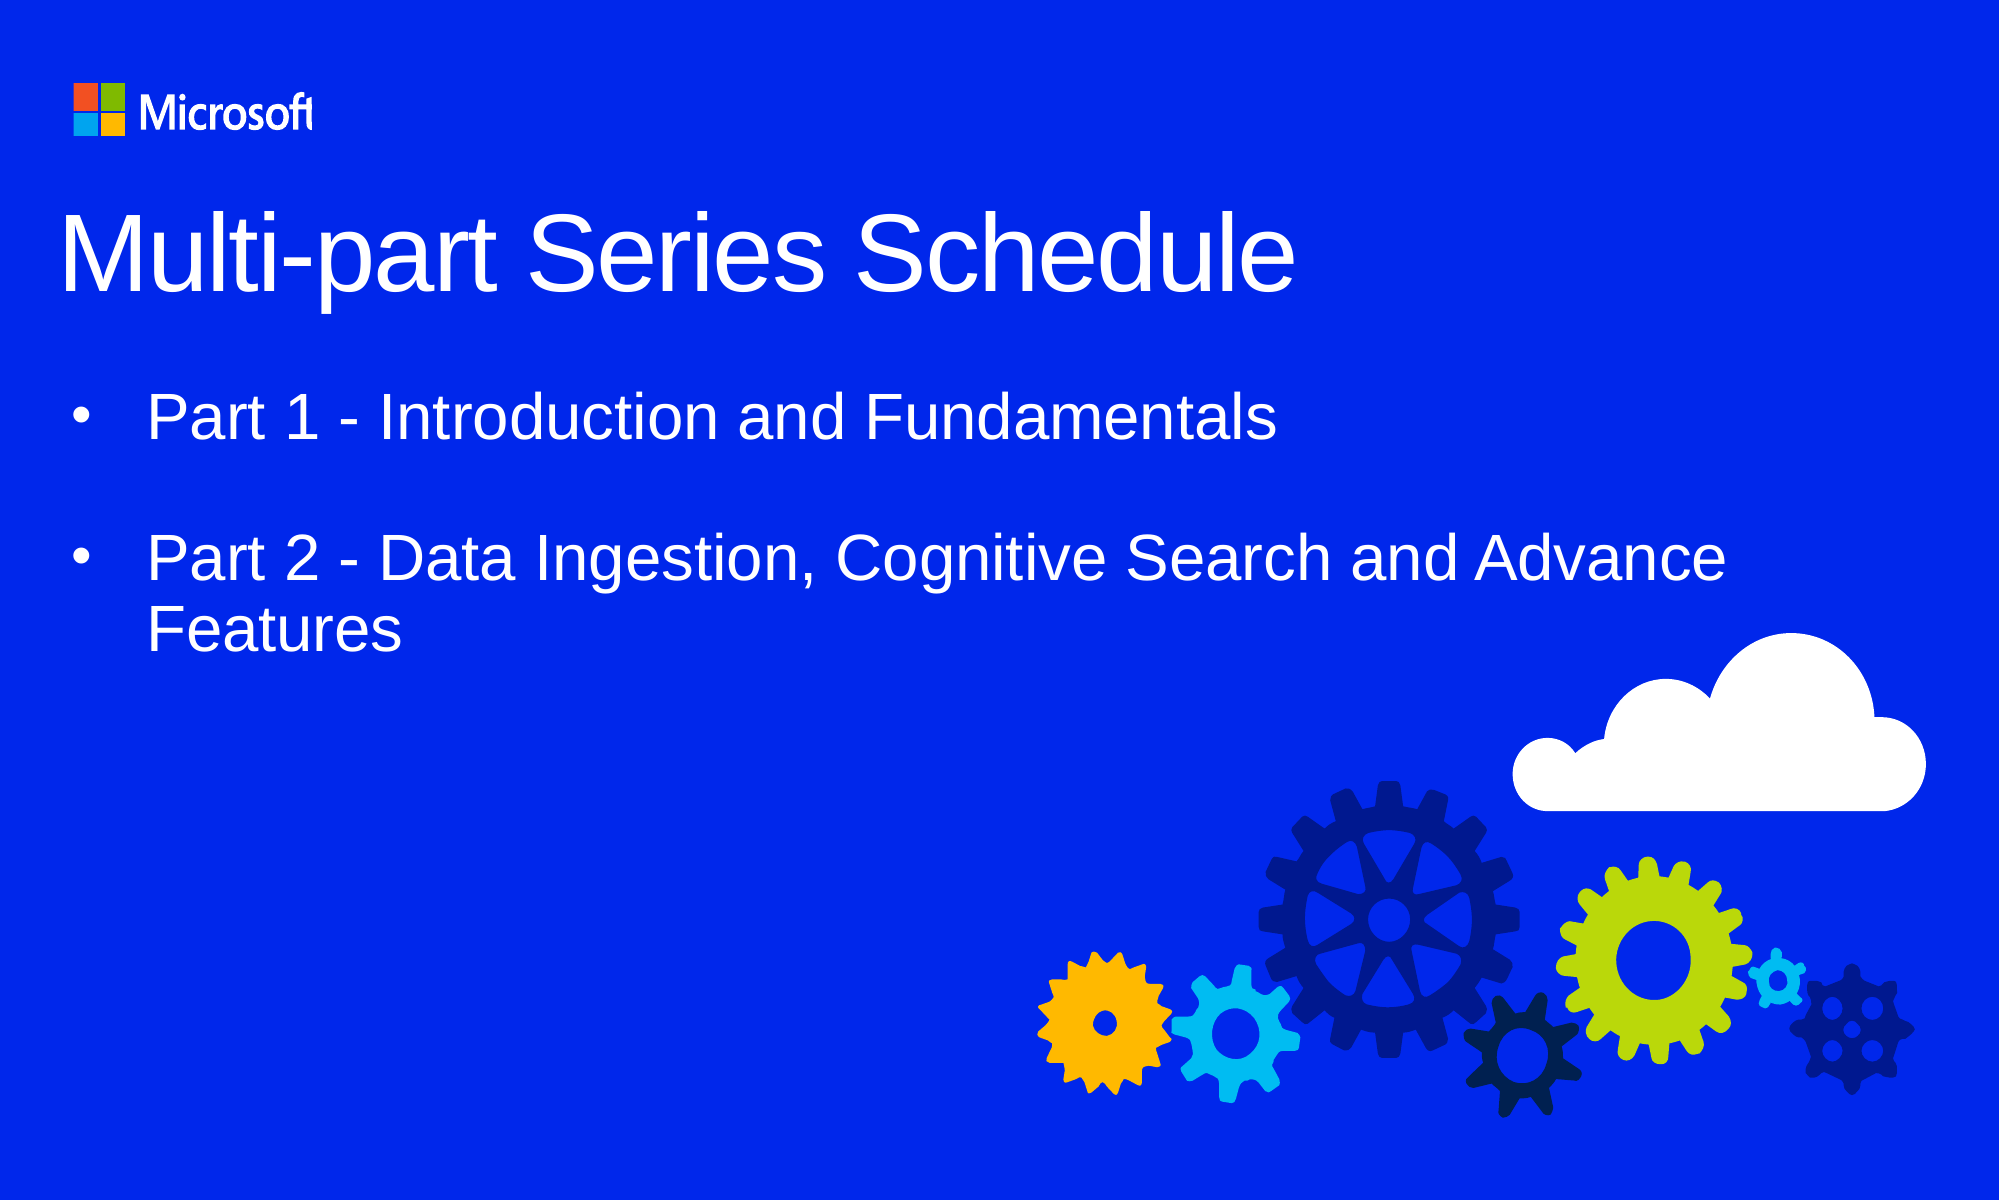

# Multi-part Series Schedule
Part 1 - Introduction and Fundamentals

Part 2 - Data Ingestion, Cognitive Search and Advance Features